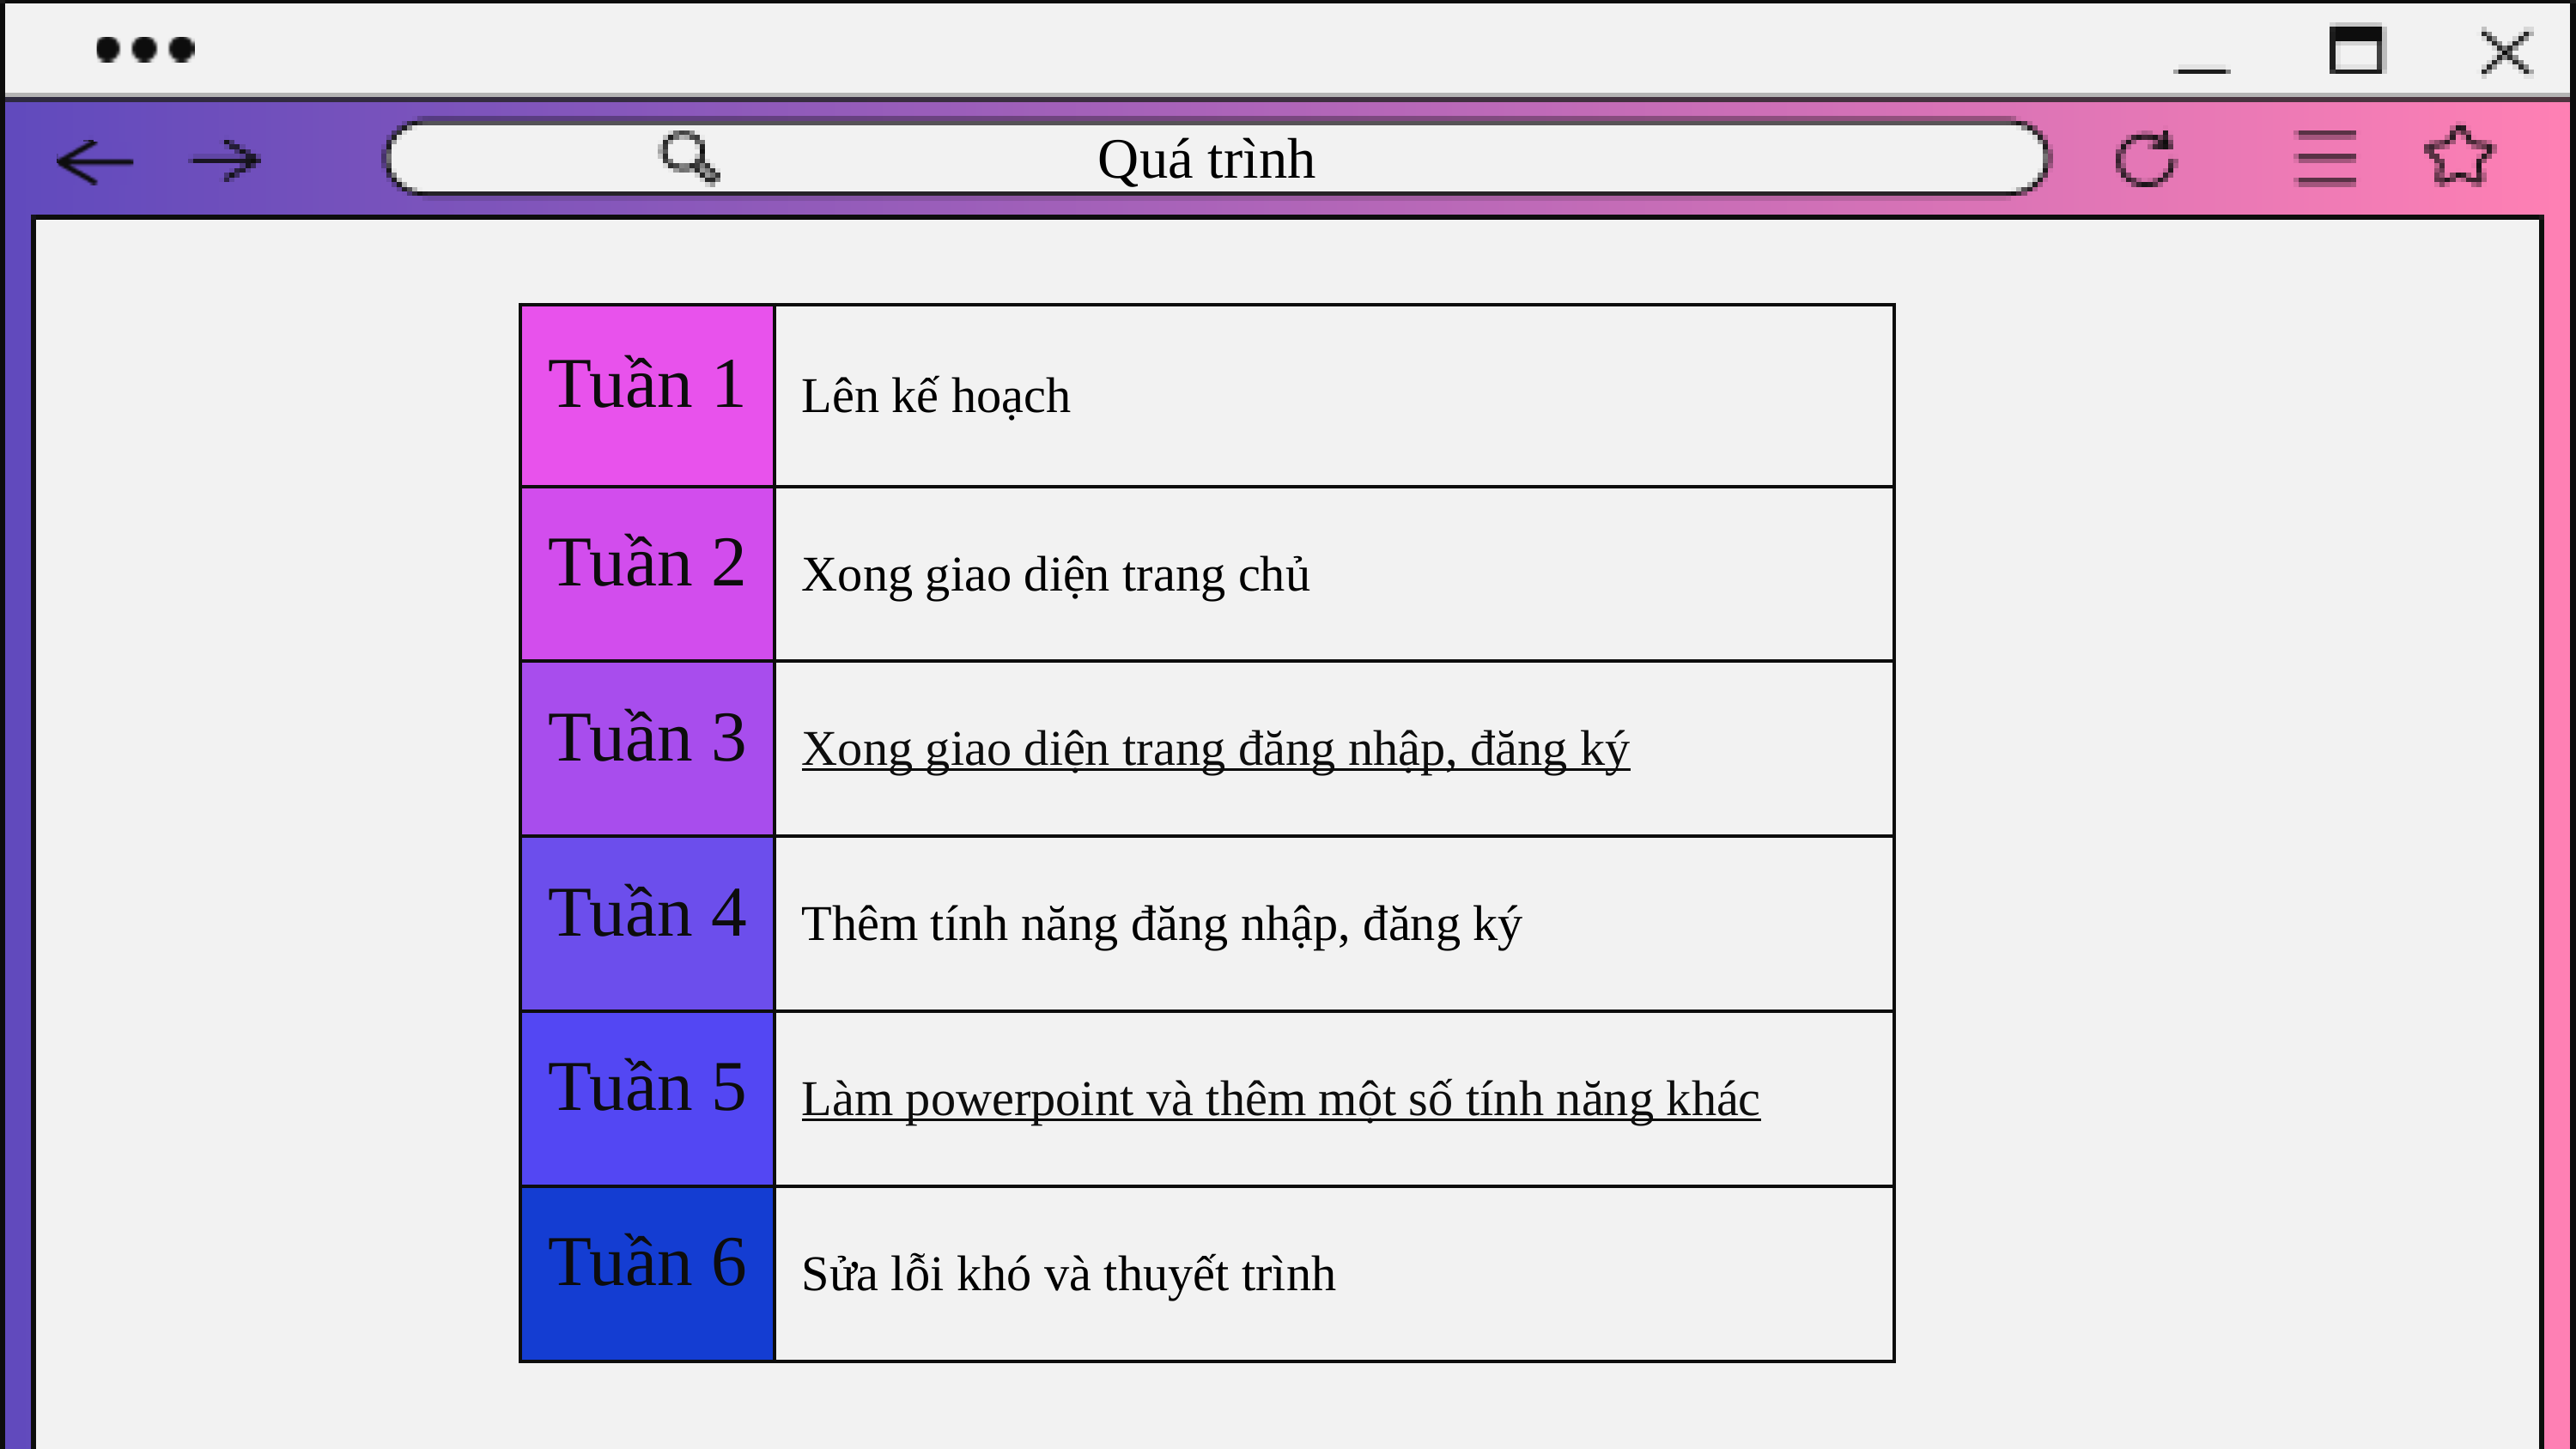

Quá trình

| Tuần 1 | Lên kế hoạch |
| --- | --- |
| Tuần 2 | Xong giao diện trang chủ |
| Tuần 3 | Xong giao diện trang đăng nhập, đăng ký |
| Tuần 4 | Thêm tính năng đăng nhập, đăng ký |
| Tuần 5 | Làm powerpoint và thêm một số tính năng khác |
| Tuần 6 | Sửa lỗi khó và thuyết trình |